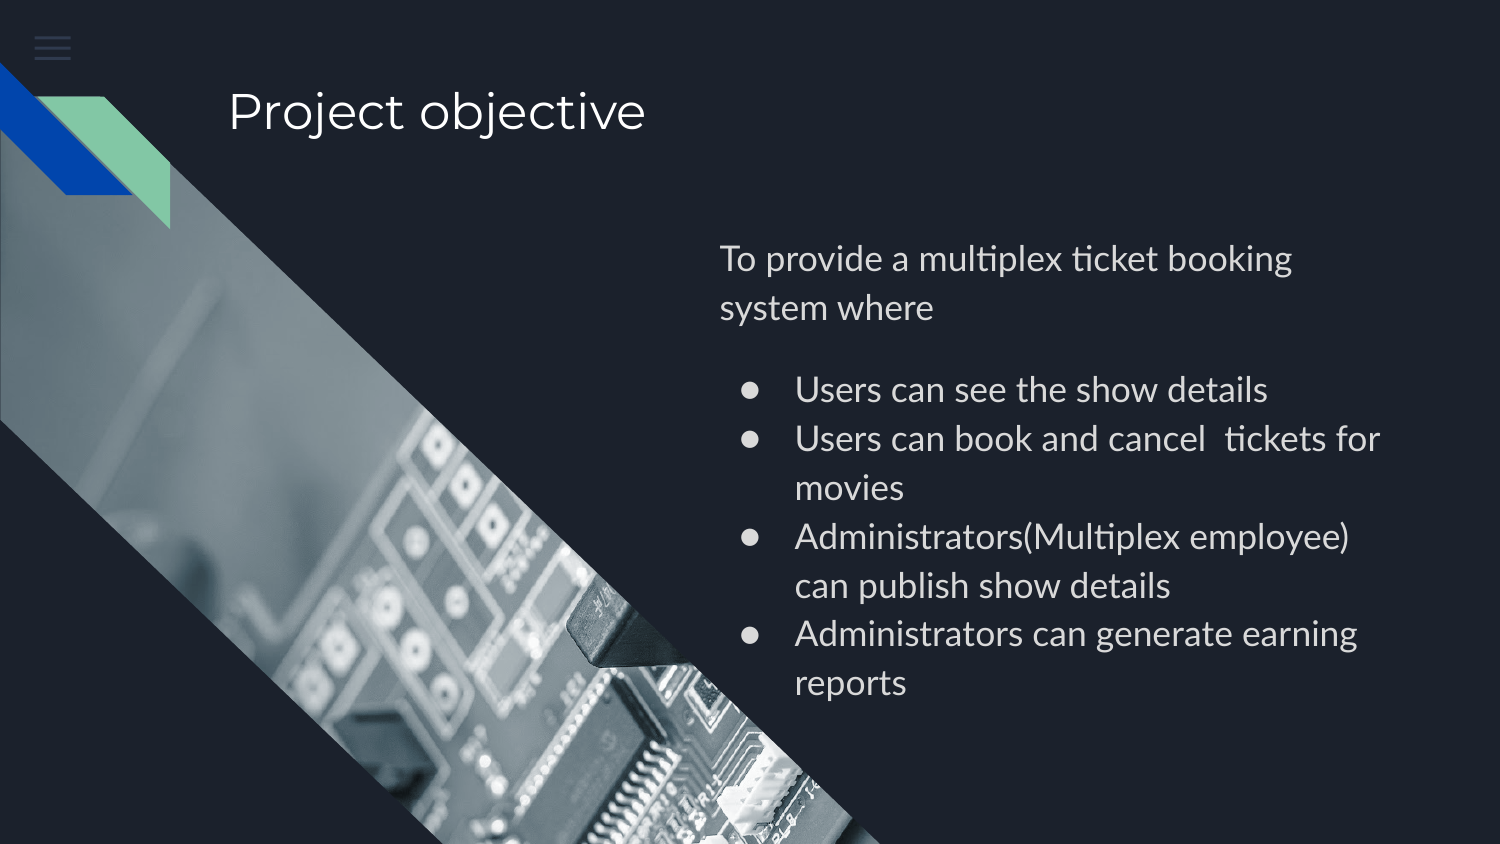

# Project objective
To provide a multiplex ticket booking system where
Users can see the show details
Users can book and cancel  tickets for movies
Administrators(Multiplex employee) can publish show details
Administrators can generate earning reports